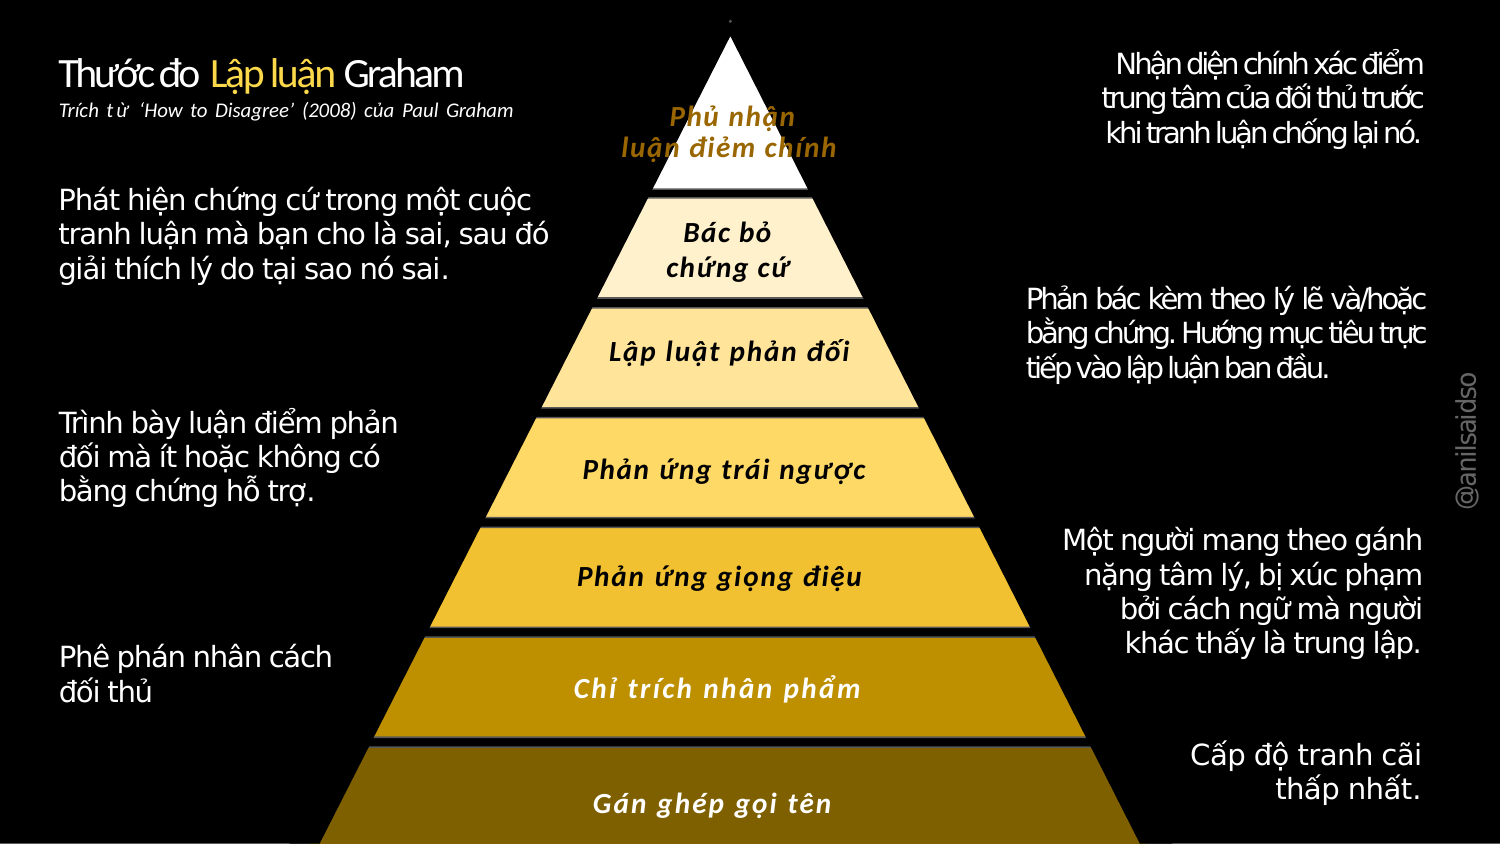

Nhận diện chính xác điểm trung tâm của đối thủ trước khi tranh luận chống lại nó.
# Thước đo Lập luận Graham
Trích từ ‘How to Disagree’ (2008) của Paul Graham
Phủ nhận
luận điẻm chính
Phát hiện chứng cứ trong một cuộc tranh luận mà bạn cho là sai, sau đó giải thích lý do tại sao nó sai.

Bác bỏ chứng cứ
Phản bác kèm theo lý lẽ và/hoặc bằng chứng. Hướng mục tiêu trực tiếp vào lập luận ban đầu.

Lập luật phản đối
@anilsaidso
Trình bày luận điểm phản đối mà ít hoặc không có bằng chứng hỗ trợ.

Phản ứng trái ngược
Một người mang theo gánh nặng tâm lý, bị xúc phạm bởi cách ngữ mà người khác thấy là trung lập.

Phản ứng giọng điệu

Phê phán nhân cách đối thủ
Chỉ trích nhân phẩm
Cấp độ tranh cãi thấp nhất.

Gán ghép gọi tên